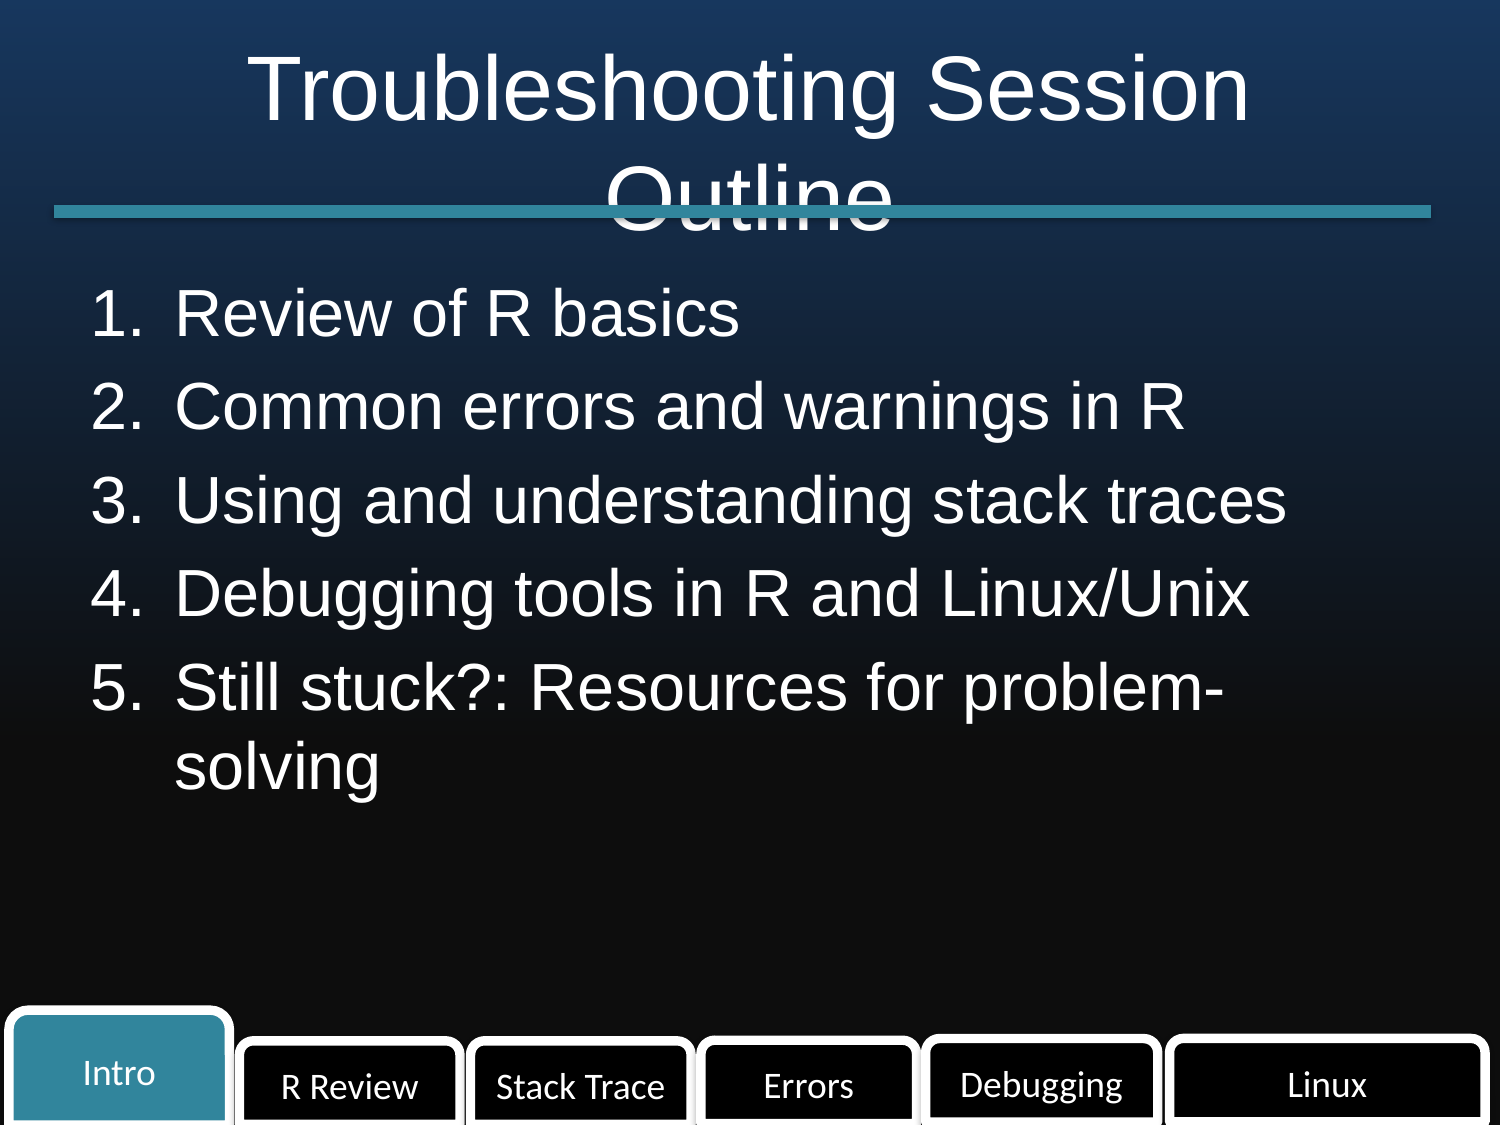

# Troubleshooting Session Outline
Review of R basics
Common errors and warnings in R
Using and understanding stack traces
Debugging tools in R and Linux/Unix
Still stuck?: Resources for problem-solving

Intro
Linux
Debugging
Errors
R Review
Stack Trace